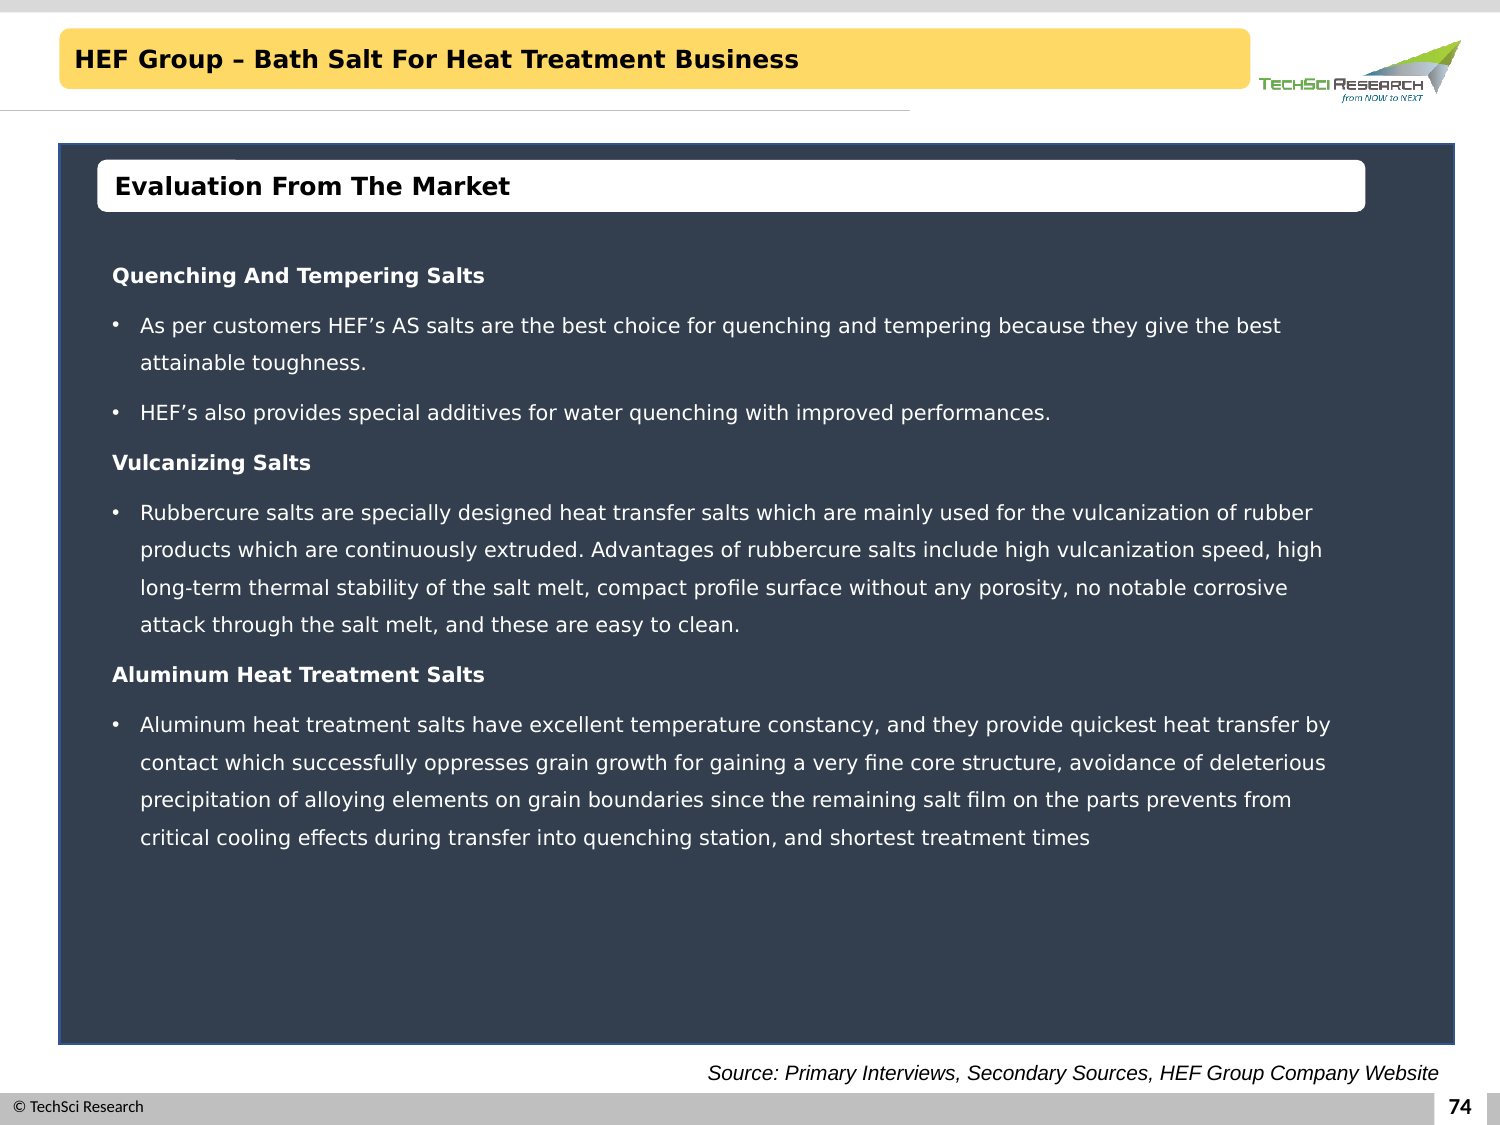

HEF Group – Bath Salt For Heat Treatment Business

Evaluation From The Market
Quenching And Tempering Salts
As per customers HEF’s AS salts are the best choice for quenching and tempering because they give the best attainable toughness.
HEF’s also provides special additives for water quenching with improved performances.
Vulcanizing Salts
Rubbercure salts are specially designed heat transfer salts which are mainly used for the vulcanization of rubber products which are continuously extruded. Advantages of rubbercure salts include high vulcanization speed, high long-term thermal stability of the salt melt, compact profile surface without any porosity, no notable corrosive attack through the salt melt, and these are easy to clean.
Aluminum Heat Treatment Salts
Aluminum heat treatment salts have excellent temperature constancy, and they provide quickest heat transfer by contact which successfully oppresses grain growth for gaining a very fine core structure, avoidance of deleterious precipitation of alloying elements on grain boundaries since the remaining salt film on the parts prevents from critical cooling effects during transfer into quenching station, and shortest treatment times

Source: Primary Interviews, Secondary Sources, HEF Group Company Website